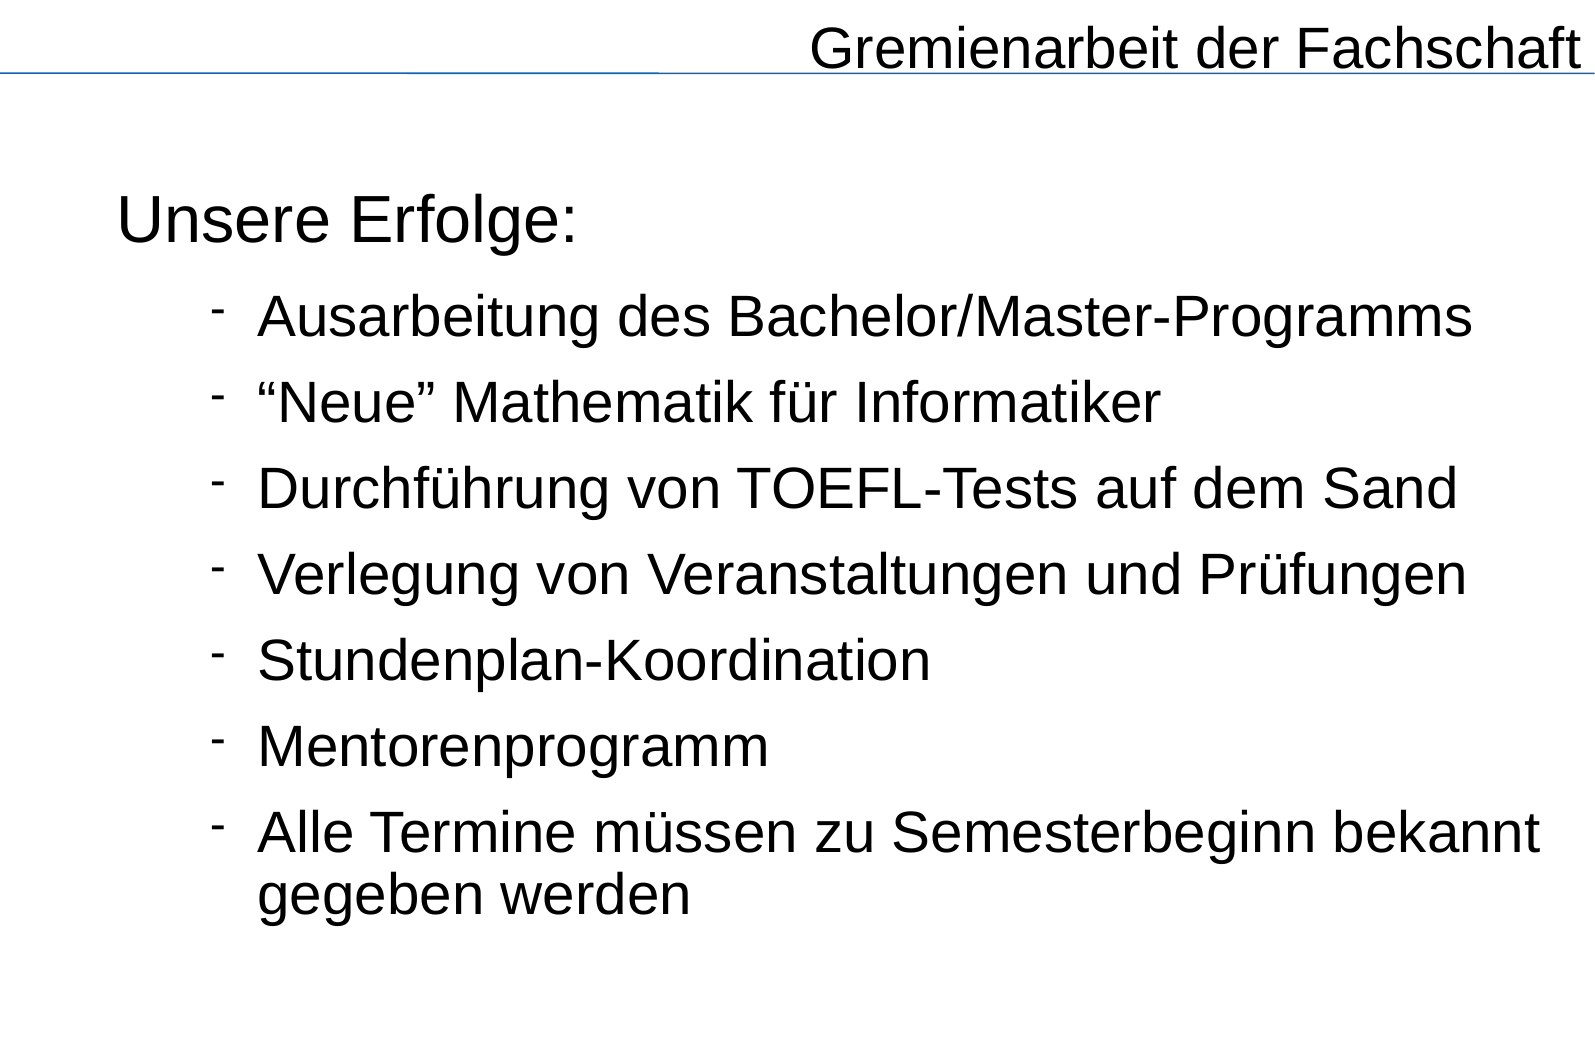

# Gremienarbeit der Fachschaft‏
Unsere Erfolge:
Ausarbeitung des Bachelor/Master-Programms
“Neue” Mathematik für Informatiker
Durchführung von TOEFL-Tests auf dem Sand
Verlegung von Veranstaltungen und Prüfungen
Stundenplan-Koordination‏
Mentorenprogramm
Alle Termine müssen zu Semesterbeginn bekannt gegeben werden